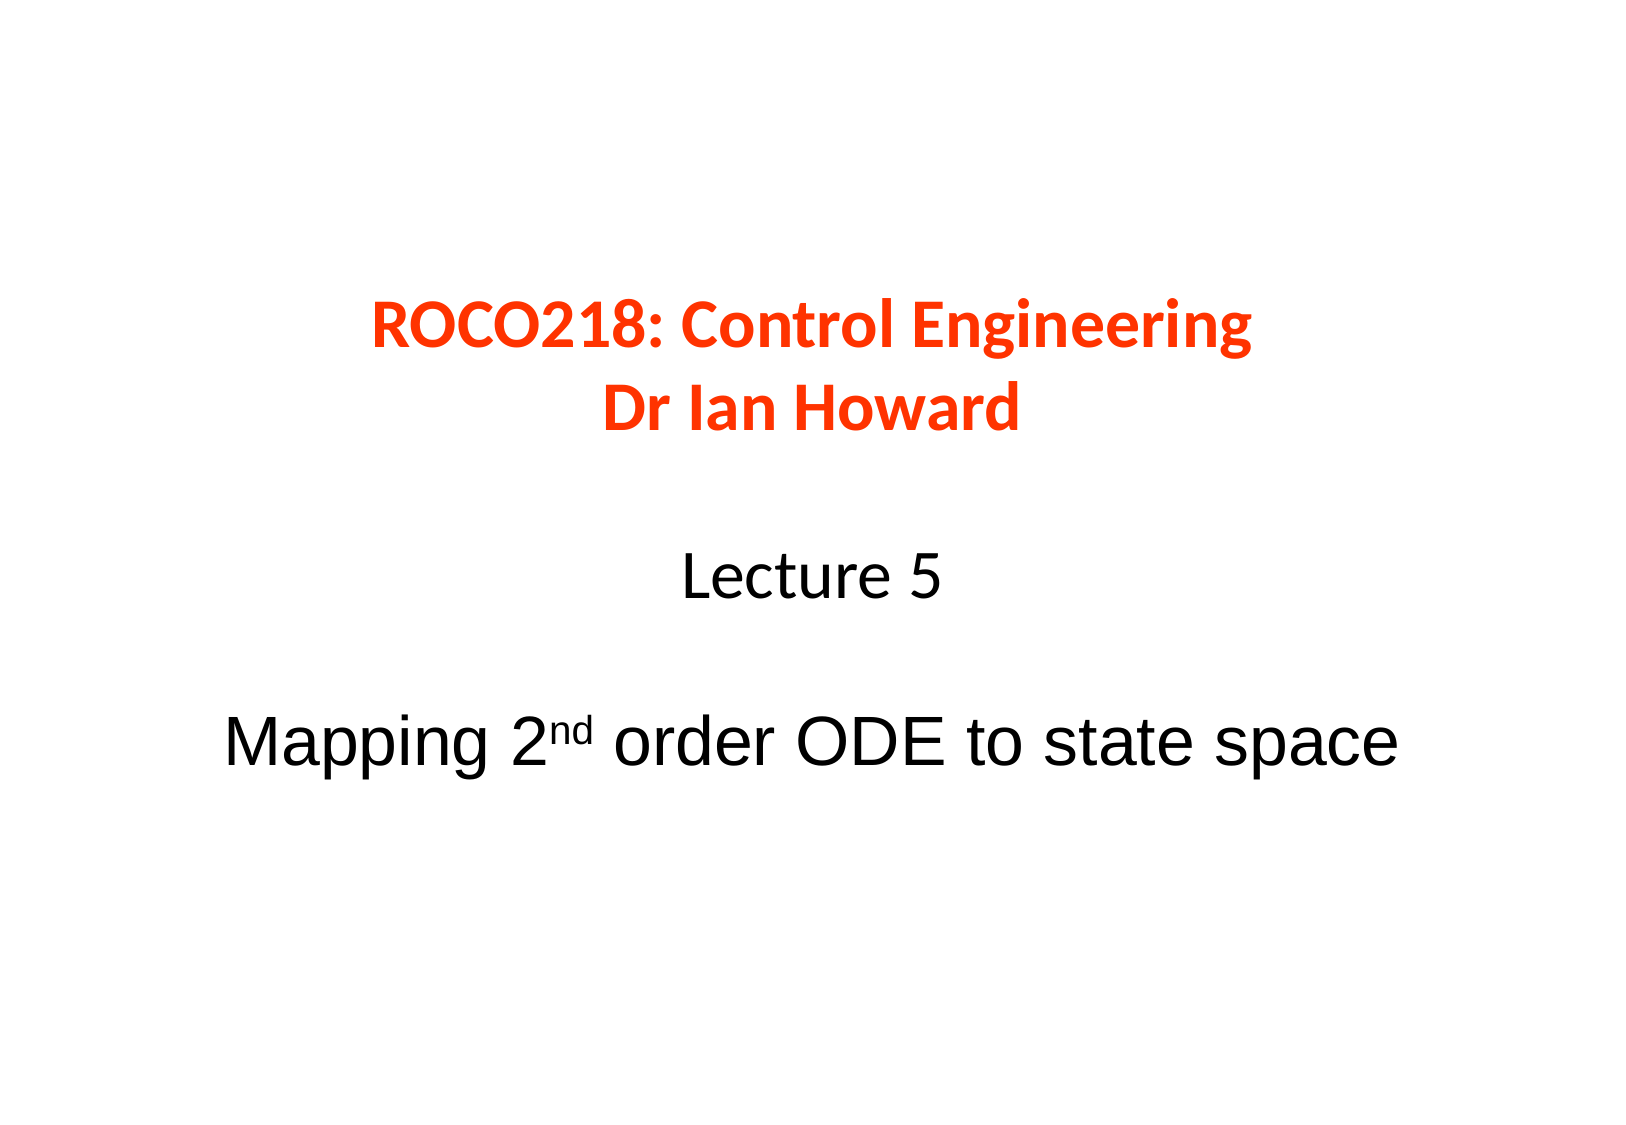

# ROCO218: Control Engineering Dr Ian Howard Lecture 5 Mapping 2nd order ODE to state space